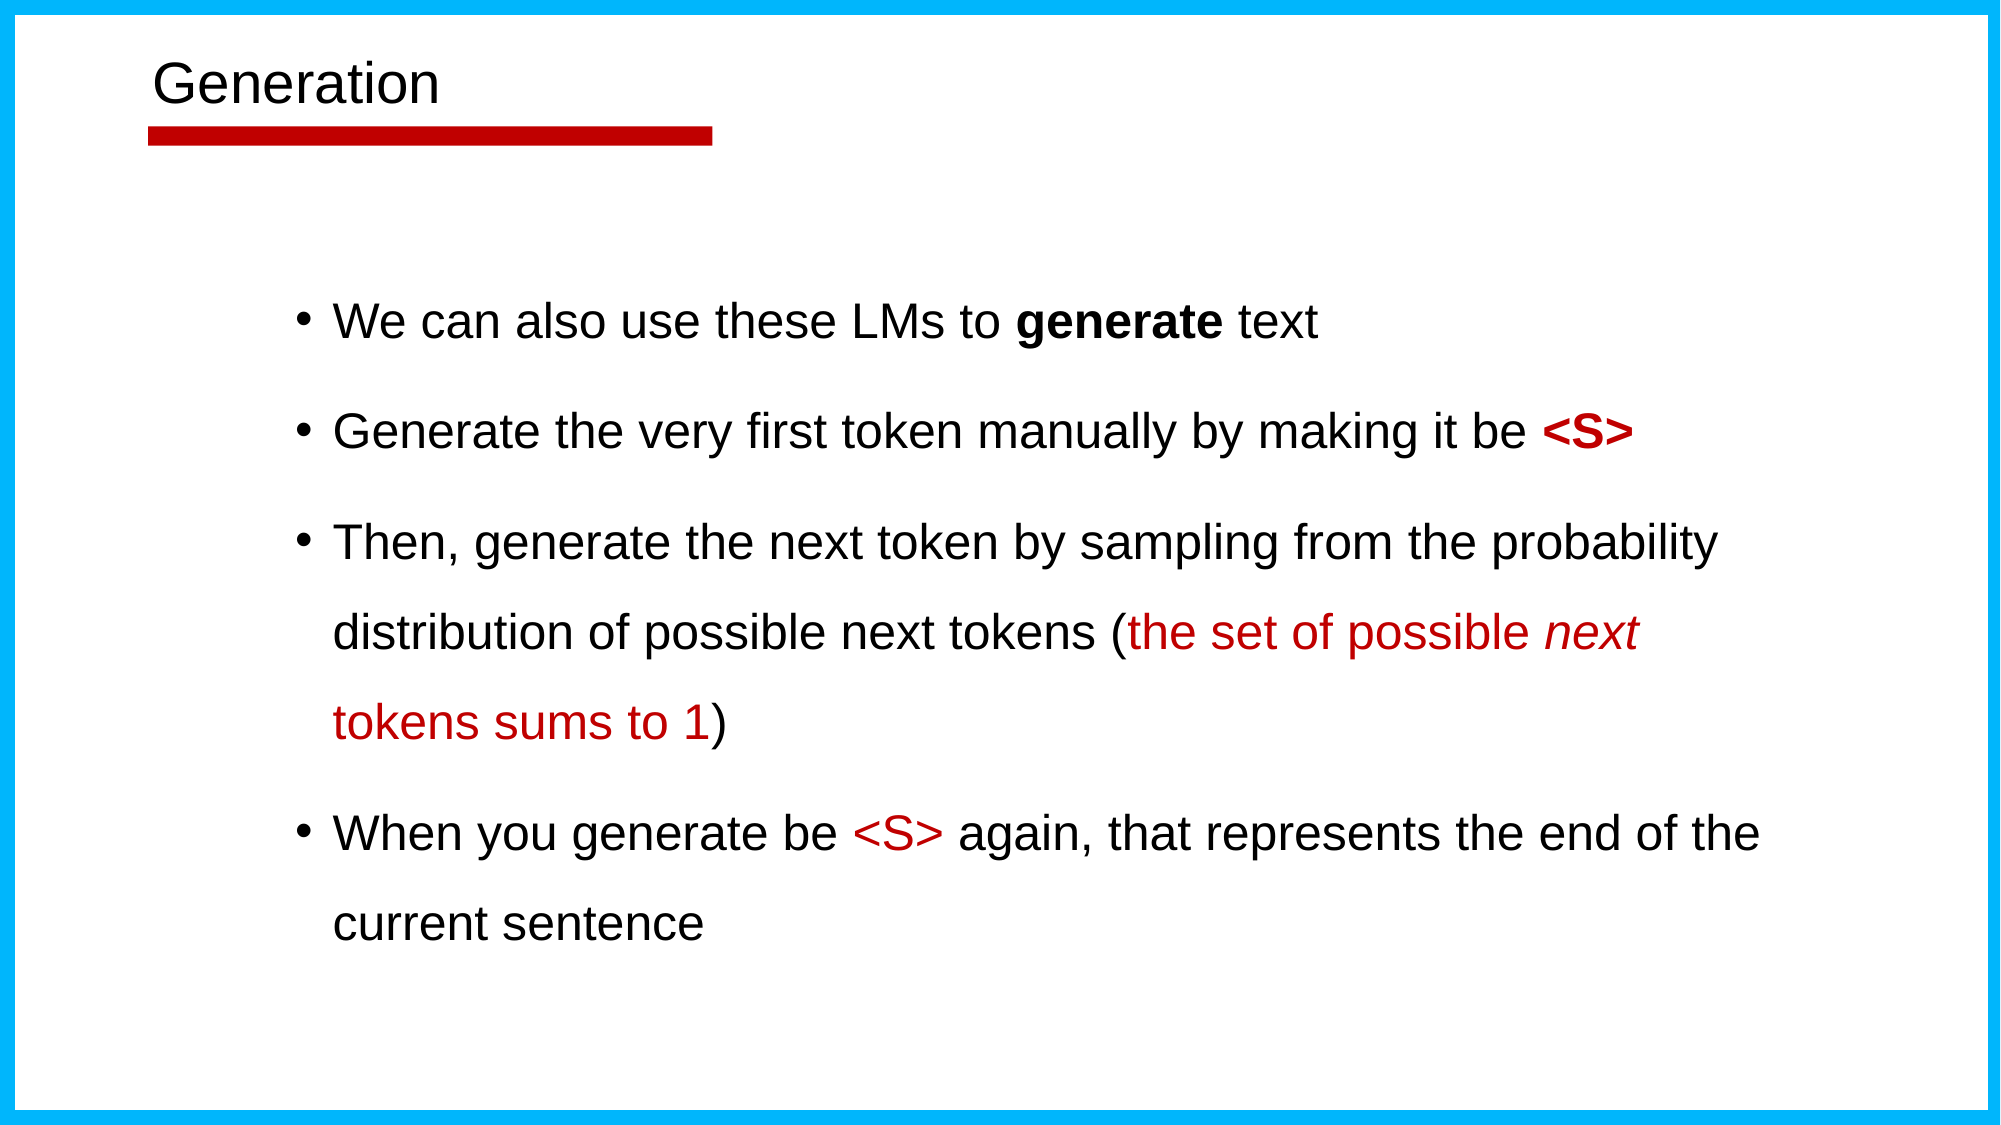

# Generation

We can also use these LMs to generate text
Generate the very first token manually by making it be <S>
Then, generate the next token by sampling from the probability distribution of possible next tokens (the set of possible next tokens sums to 1)
When you generate be <S> again, that represents the end of the current sentence
69